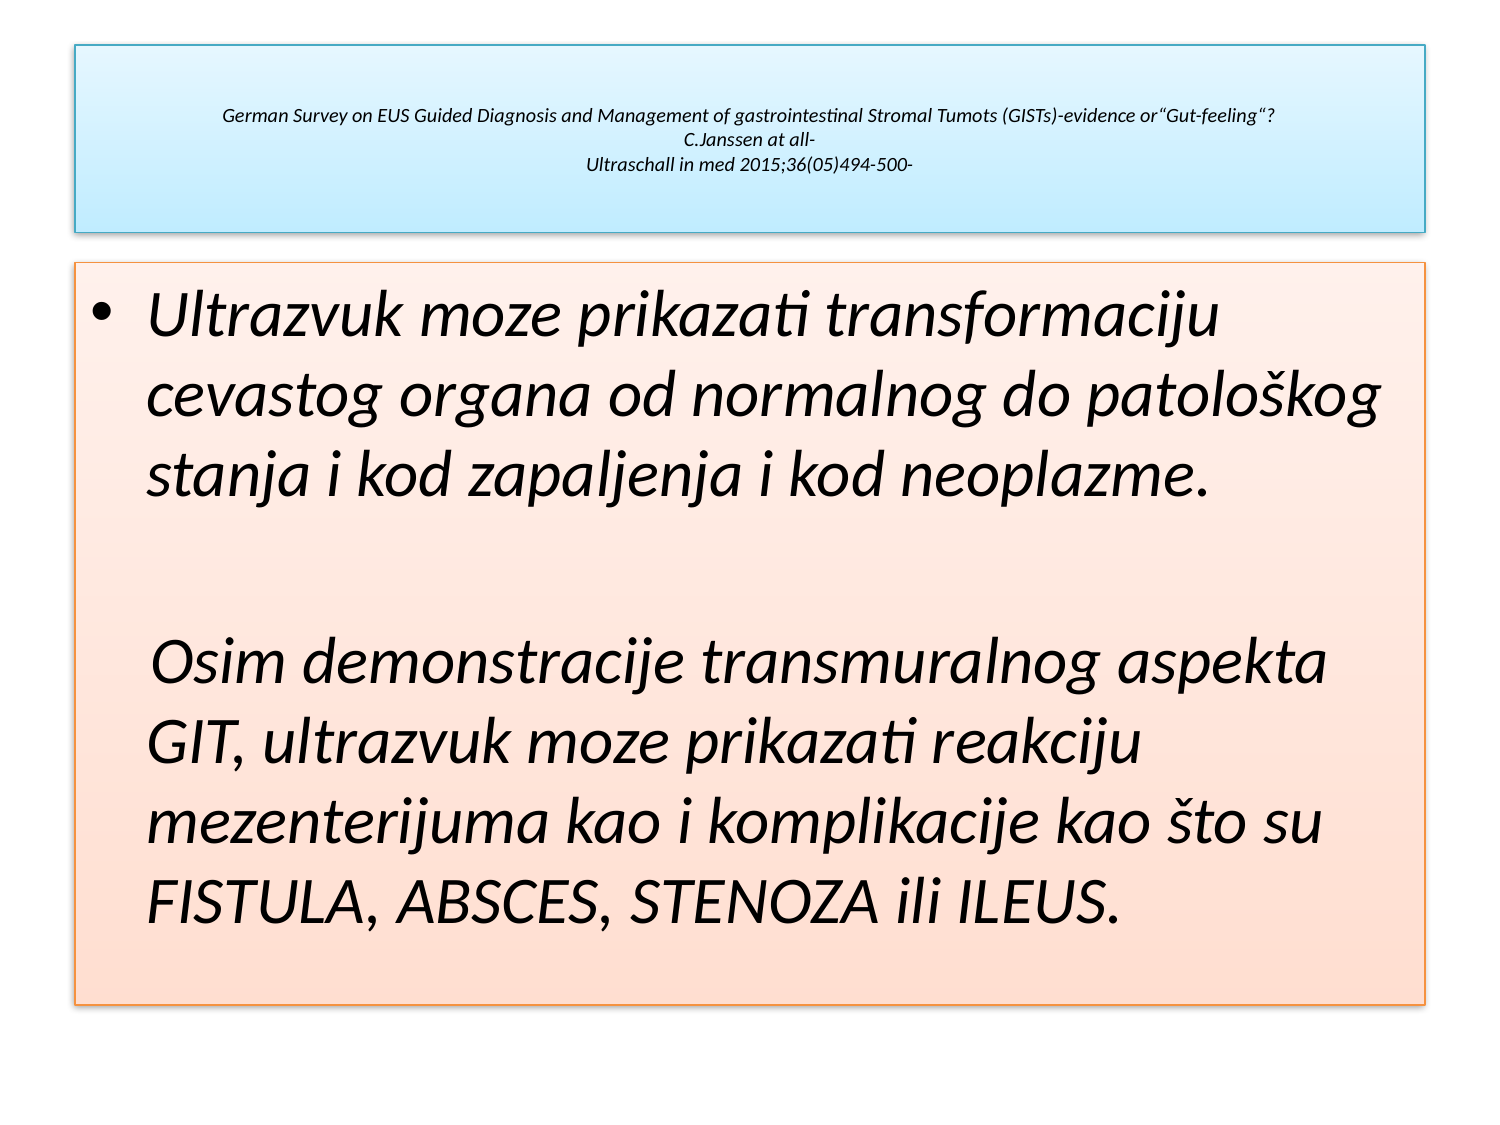

# German Survey on EUS Guided Diagnosis and Management of gastrointestinal Stromal Tumots (GISTs)-evidence or“Gut-feeling“? C.Janssen at all- Ultraschall in med 2015;36(05)494-500-
Ultrazvuk moze prikazati transformaciju cevastog organa od normalnog do patološkog stanja i kod zapaljenja i kod neoplazme.

    Osim demonstracije transmuralnog aspekta GIT, ultrazvuk moze prikazati reakciju mezenterijuma kao i komplikacije kao što su FISTULA, ABSCES, STENOZA ili ILEUS.